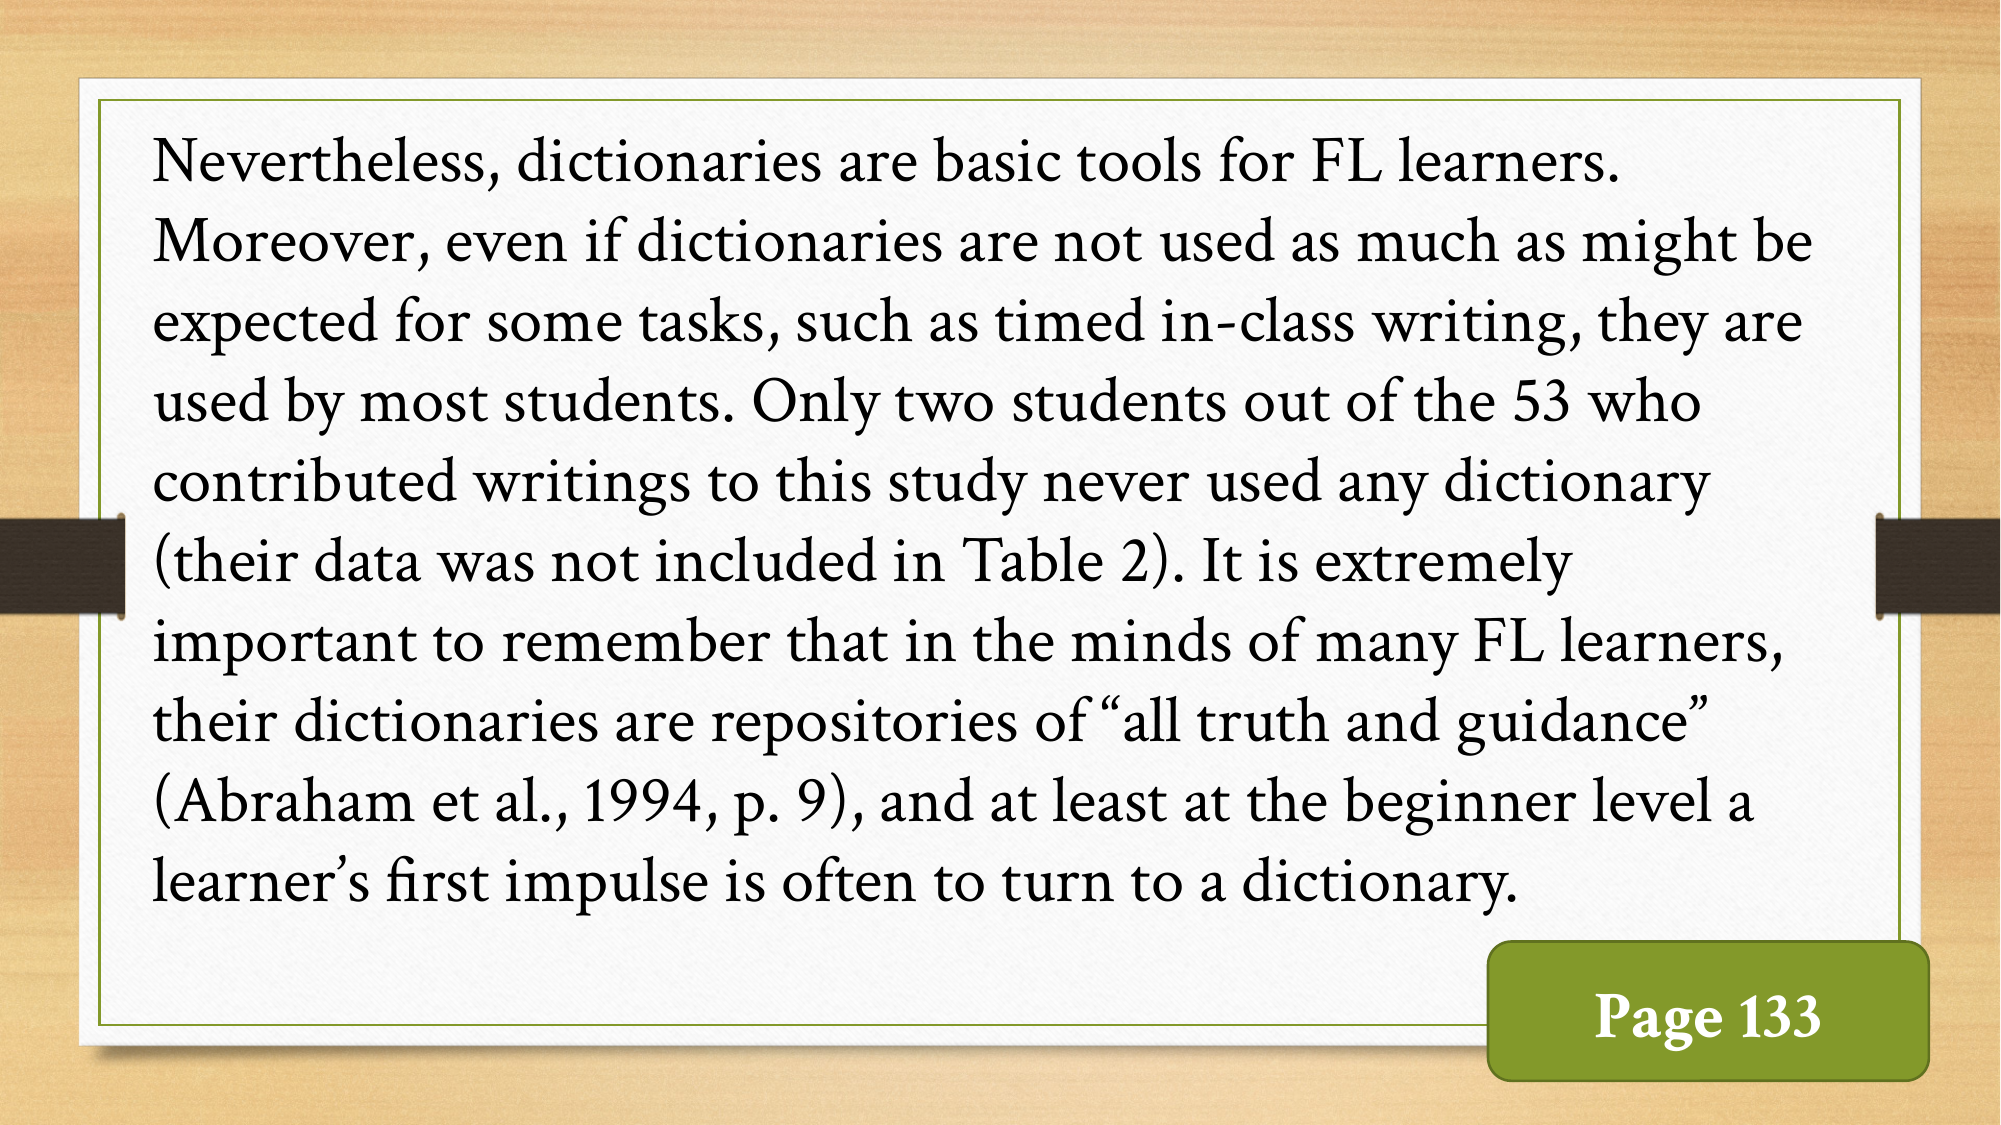

Nevertheless, dictionaries are basic tools for FL learners. Moreover, even if dictionaries are not used as much as might be expected for some tasks, such as timed in-class writing, they are used by most students. Only two students out of the 53 who contributed writings to this study never used any dictionary (their data was not included in Table 2). It is extremely important to remember that in the minds of many FL learners, their dictionaries are repositories of “all truth and guidance” (Abraham et al., 1994, p. 9), and at least at the beginner level a learner’s first impulse is often to turn to a dictionary.
Page 133